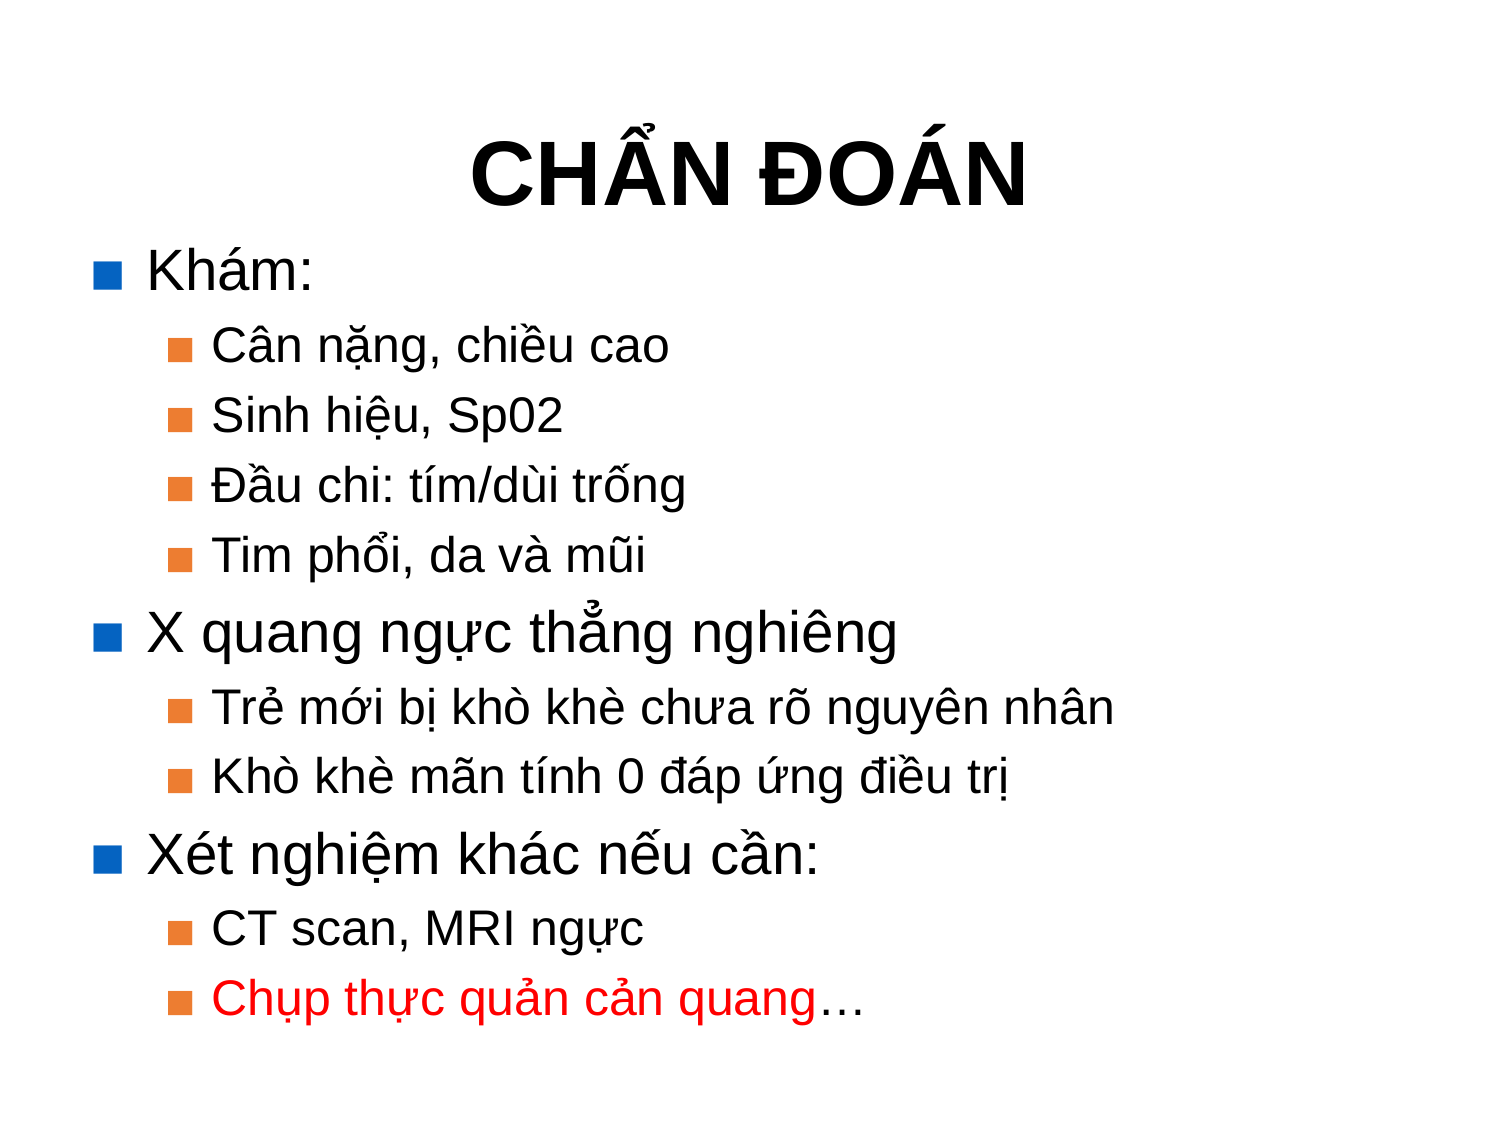

# CHẨN ĐOÁN
Khám:
Cân nặng, chiều cao
Sinh hiệu, Sp02
Đầu chi: tím/dùi trống
Tim phổi, da và mũi
X quang ngực thẳng nghiêng
Trẻ mới bị khò khè chưa rõ nguyên nhân
Khò khè mãn tính 0 đáp ứng điều trị
Xét nghiệm khác nếu cần:
CT scan, MRI ngực
Chụp thực quản cản quang…